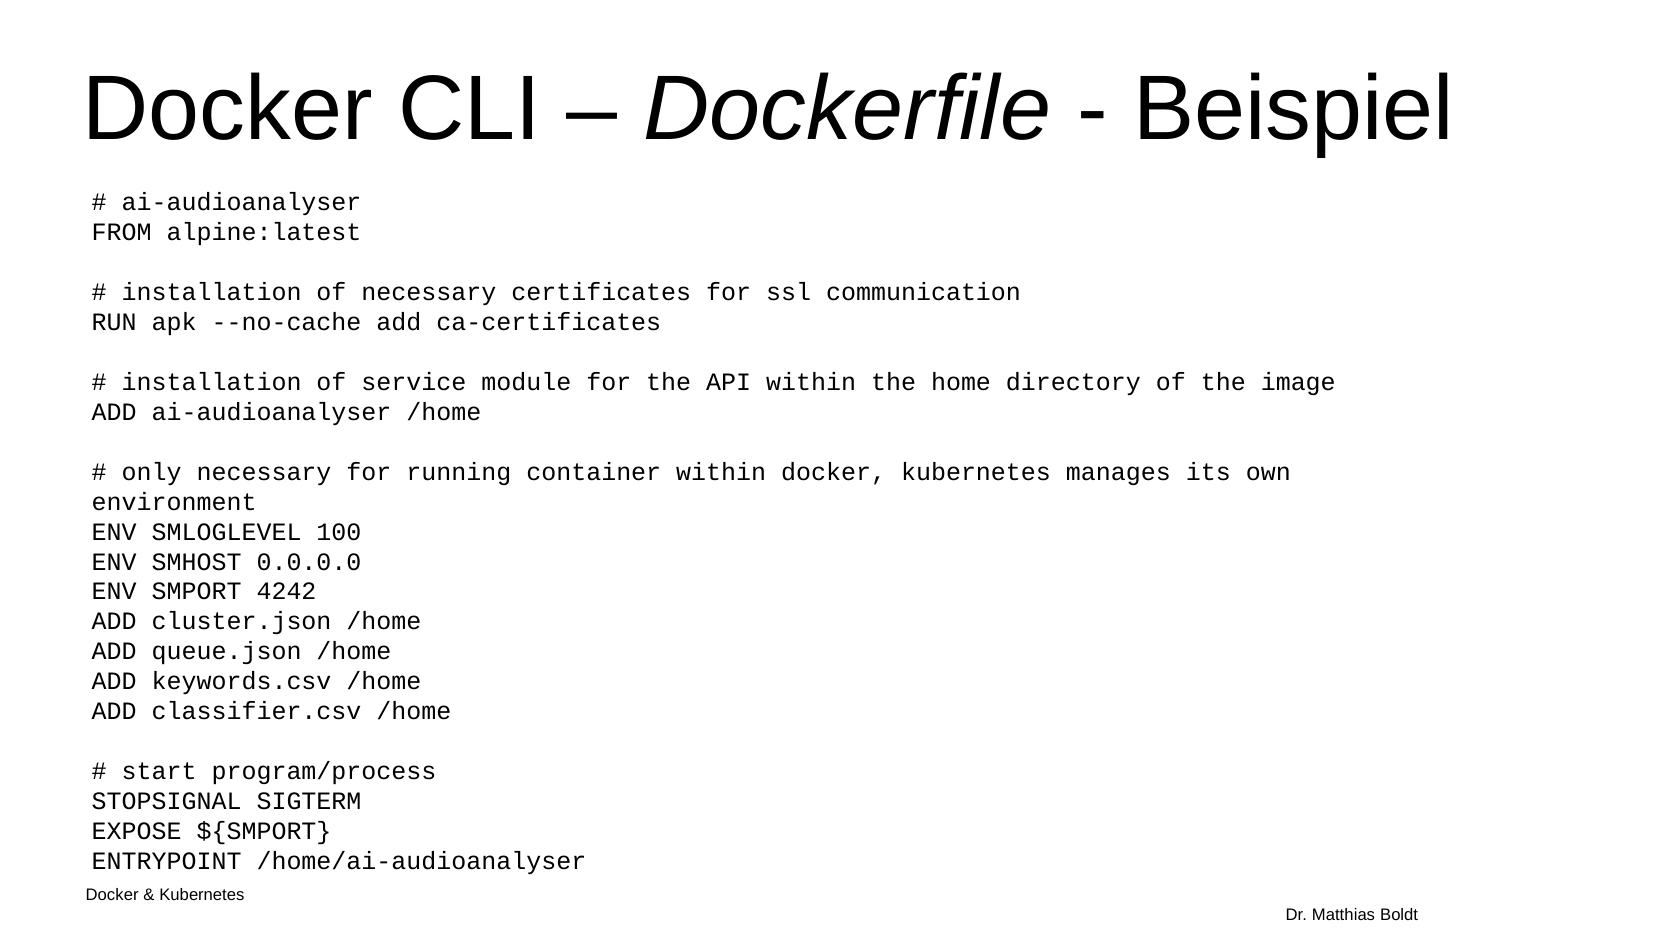

Docker CLI – Dockerfile - Beispiel
# ai-audioanalyser
FROM alpine:latest

# installation of necessary certificates for ssl communication
RUN apk --no-cache add ca-certificates

# installation of service module for the API within the home directory of the image
ADD ai-audioanalyser /home

# only necessary for running container within docker, kubernetes manages its own environment
ENV SMLOGLEVEL 100
ENV SMHOST 0.0.0.0
ENV SMPORT 4242
ADD cluster.json /home
ADD queue.json /home
ADD keywords.csv /home
ADD classifier.csv /home

# start program/process
STOPSIGNAL SIGTERM
EXPOSE ${SMPORT}
ENTRYPOINT /home/ai-audioanalyser

Docker & Kubernetes																Dr. Matthias Boldt